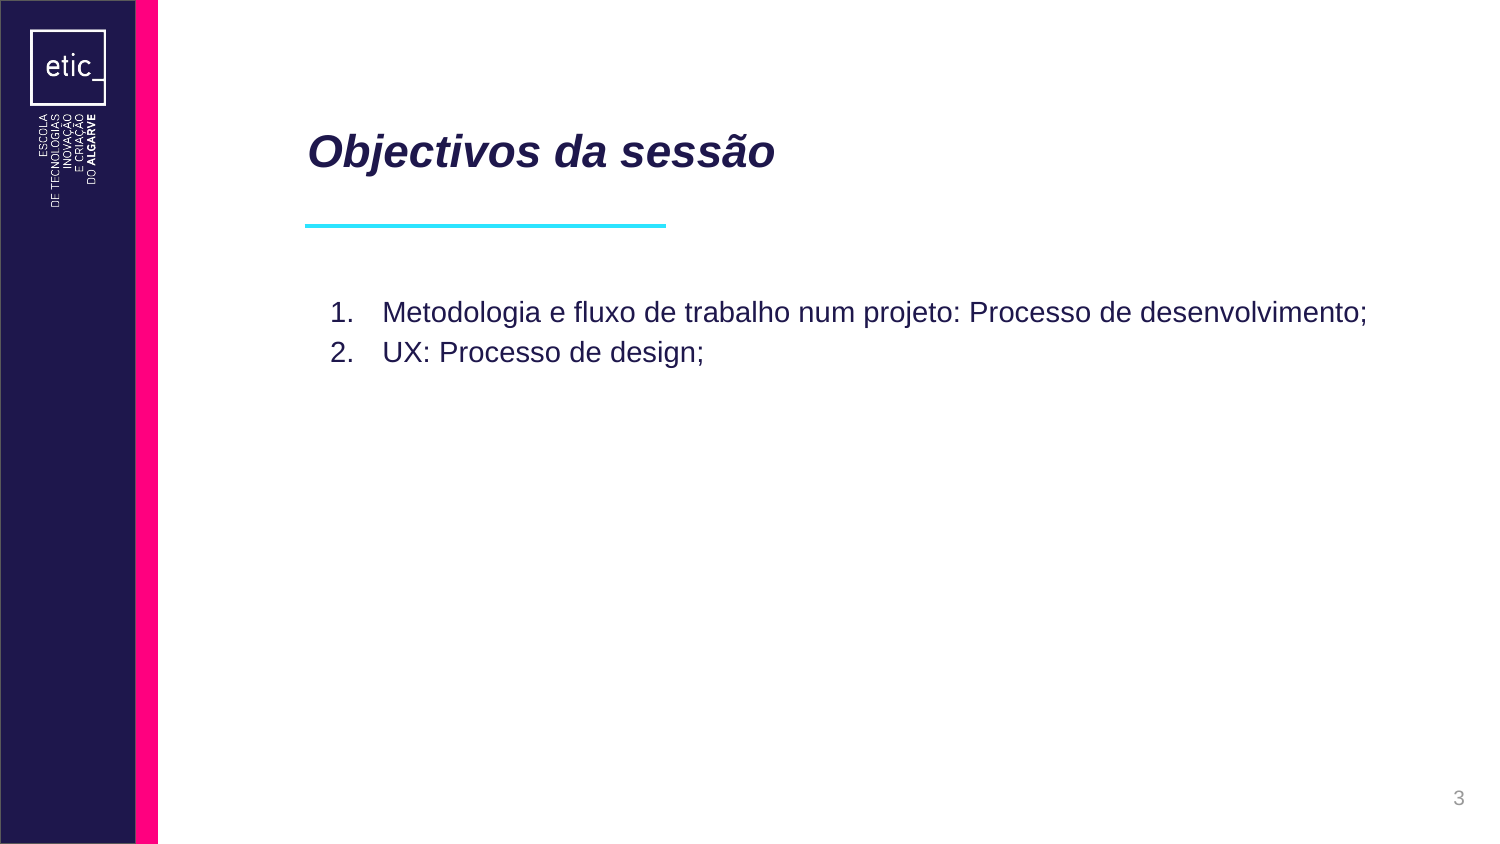

# Objectivos da sessão
Metodologia e fluxo de trabalho num projeto: Processo de desenvolvimento;
UX: Processo de design;
3